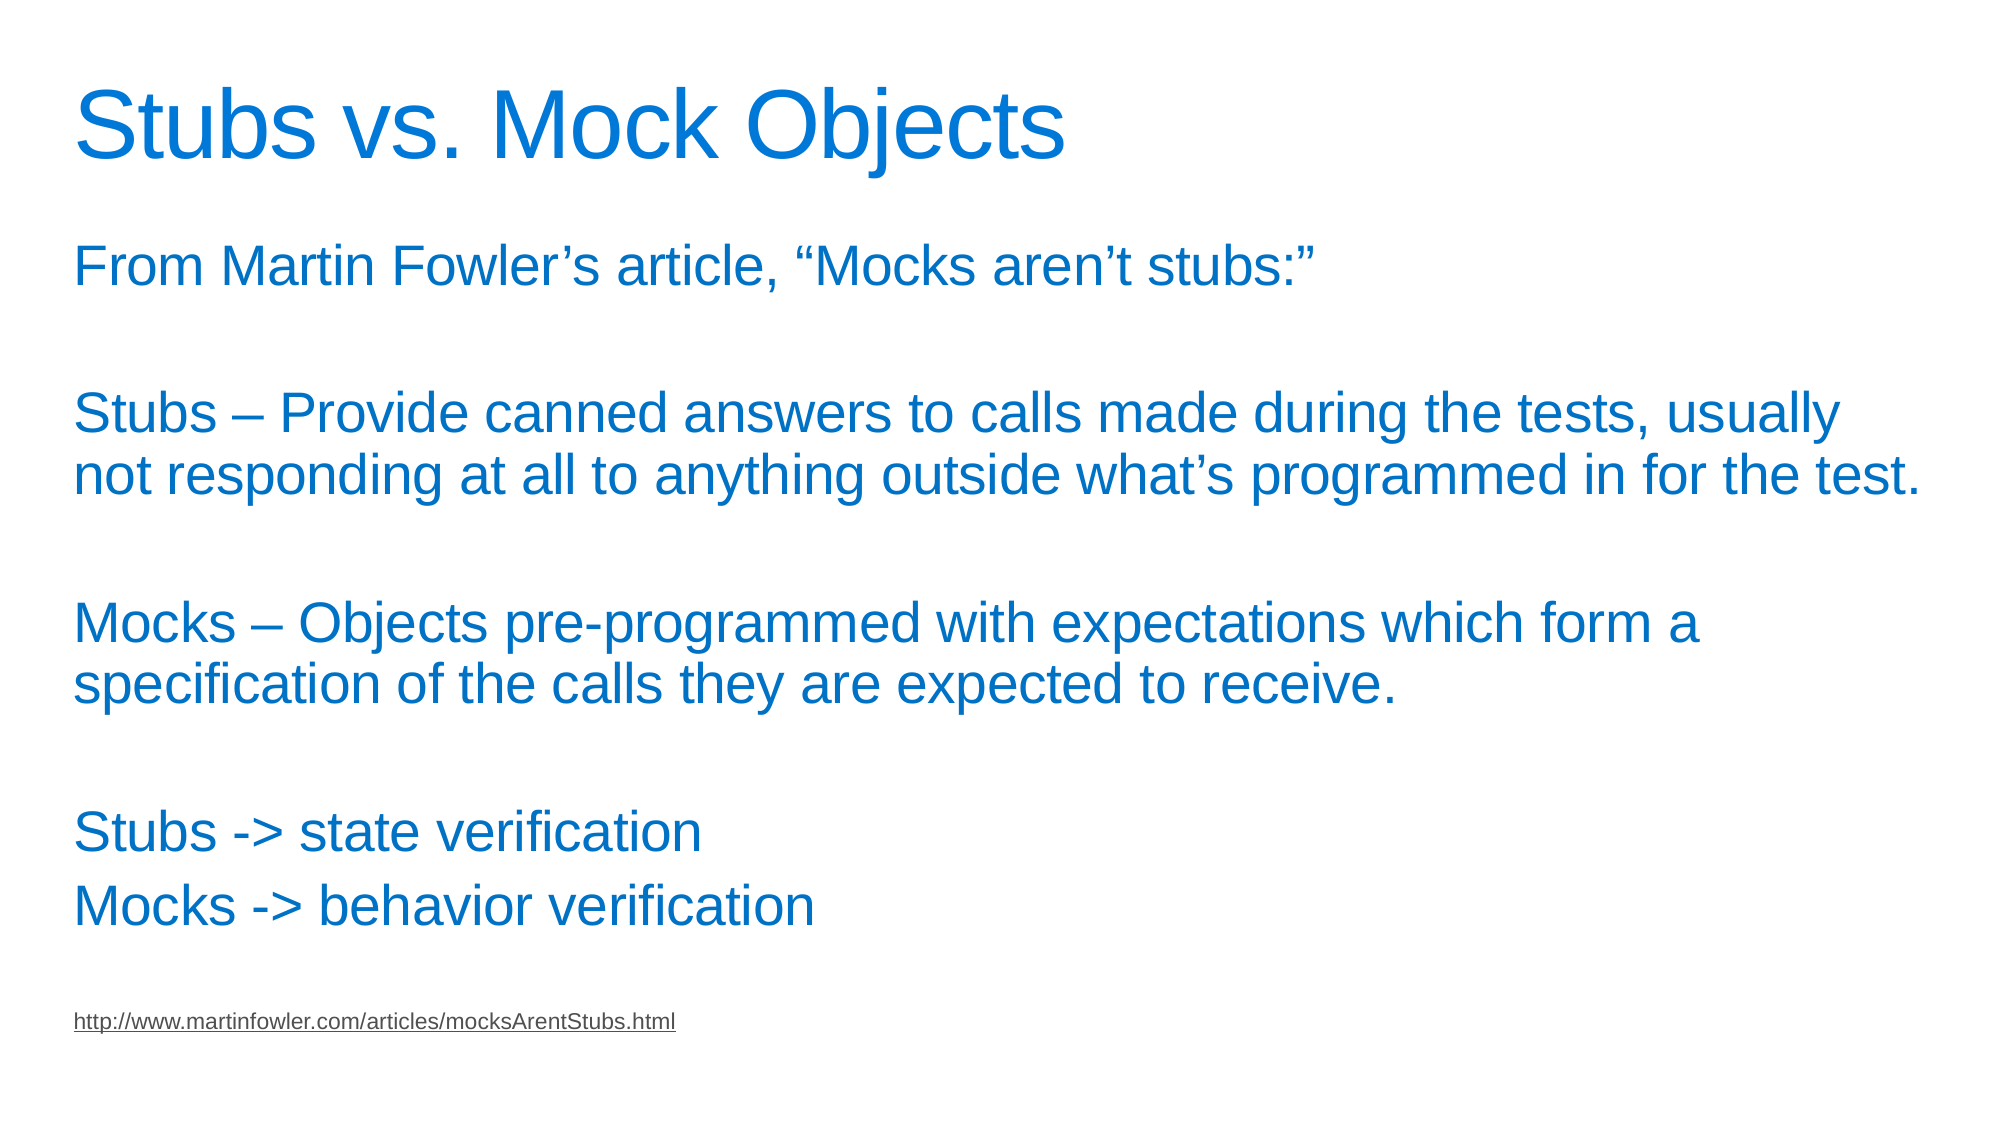

# Stubs vs. Mock Objects
From Martin Fowler’s article, “Mocks aren’t stubs:”

Stubs – Provide canned answers to calls made during the tests, usually not responding at all to anything outside what’s programmed in for the test.

Mocks – Objects pre-programmed with expectations which form a specification of the calls they are expected to receive.

Stubs -> state verification
Mocks -> behavior verification
http://www.martinfowler.com/articles/mocksArentStubs.html